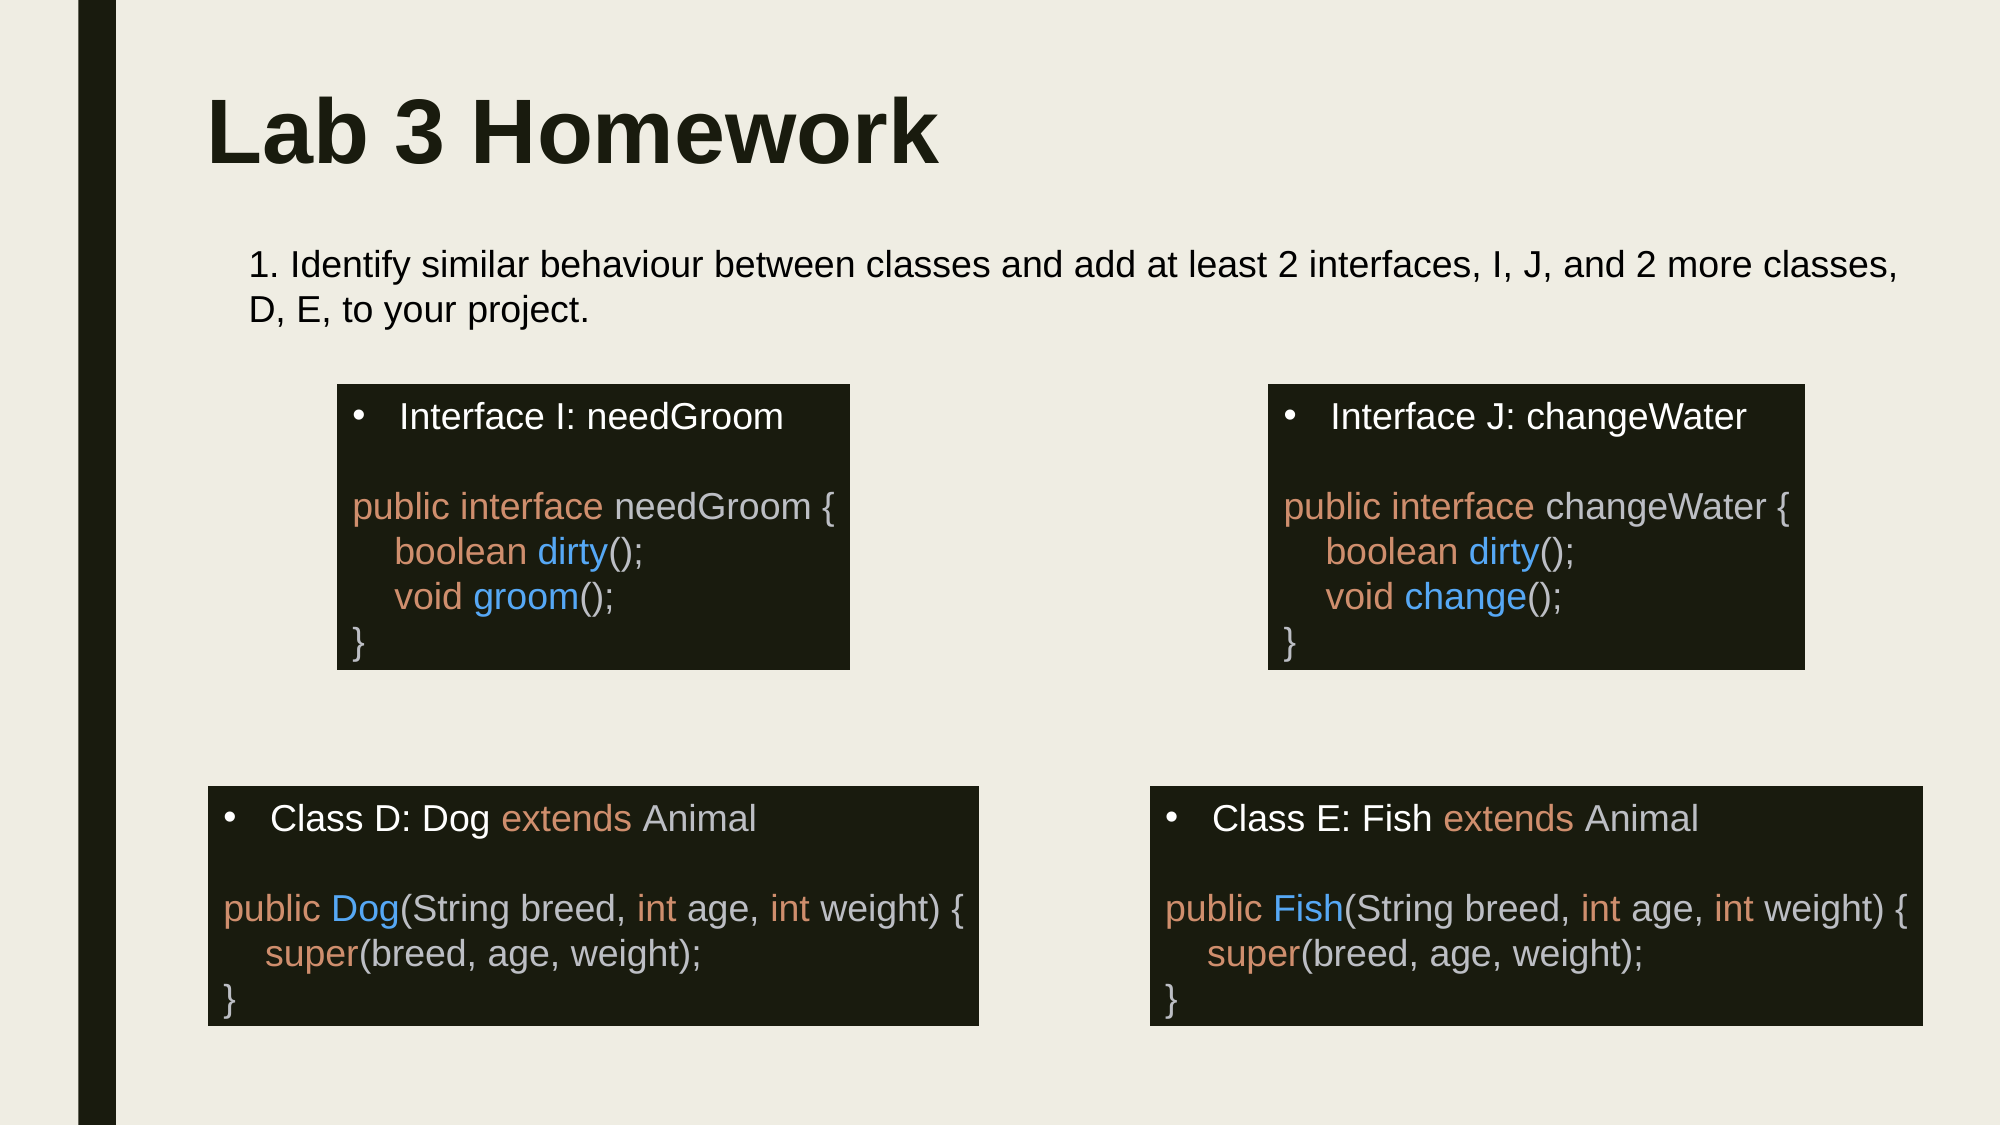

# Lab 3 Homework
1. Identify similar behaviour between classes and add at least 2 interfaces, I, J, and 2 more classes,
D, E, to your project.
Interface J: changeWater

public interface changeWater {
    boolean dirty();
    void change();
}
Interface I: needGroom

public interface needGroom {
    boolean dirty();
    void groom();
}
Class D: Dog extends Animal

public Dog(String breed, int age, int weight) {
    super(breed, age, weight);
}
Class E: Fish extends Animal

public Fish(String breed, int age, int weight) {
    super(breed, age, weight);
}